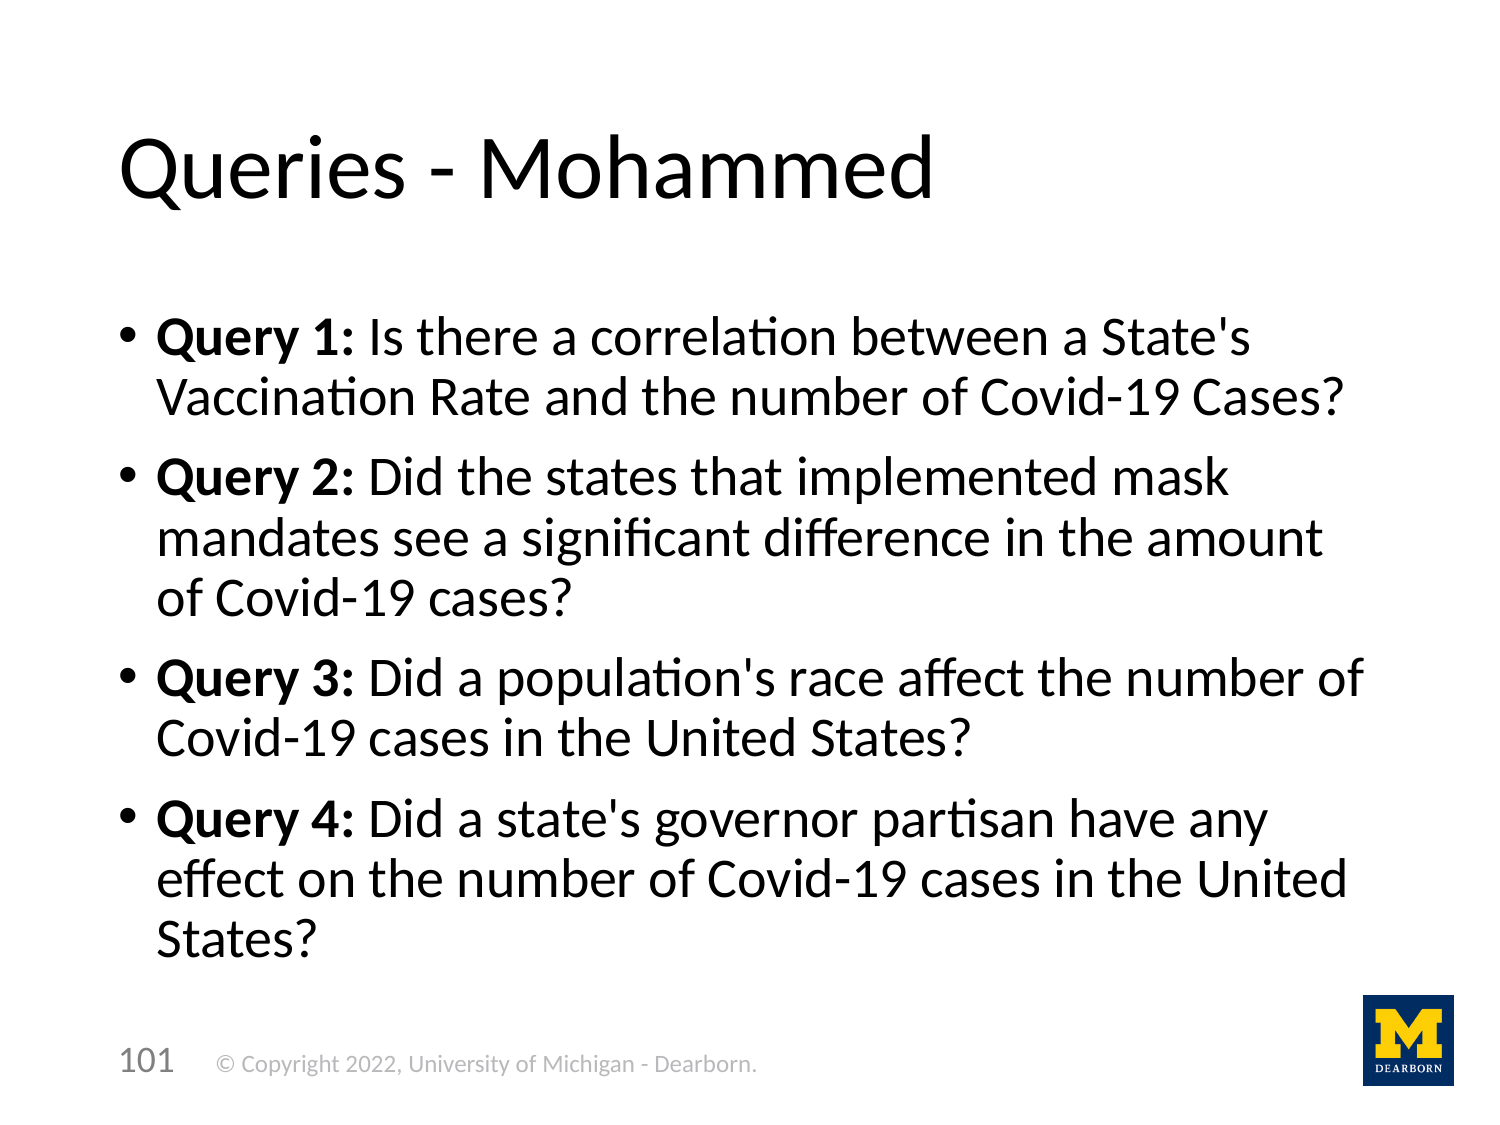

# Queries - Mohammed
Query 1: Is there a correlation between a State's Vaccination Rate and the number of Covid-19 Cases?
Query 2: Did the states that implemented mask mandates see a significant difference in the amount of Covid-19 cases?
Query 3: Did a population's race affect the number of Covid-19 cases in the United States?
Query 4: Did a state's governor partisan have any effect on the number of Covid-19 cases in the United States?